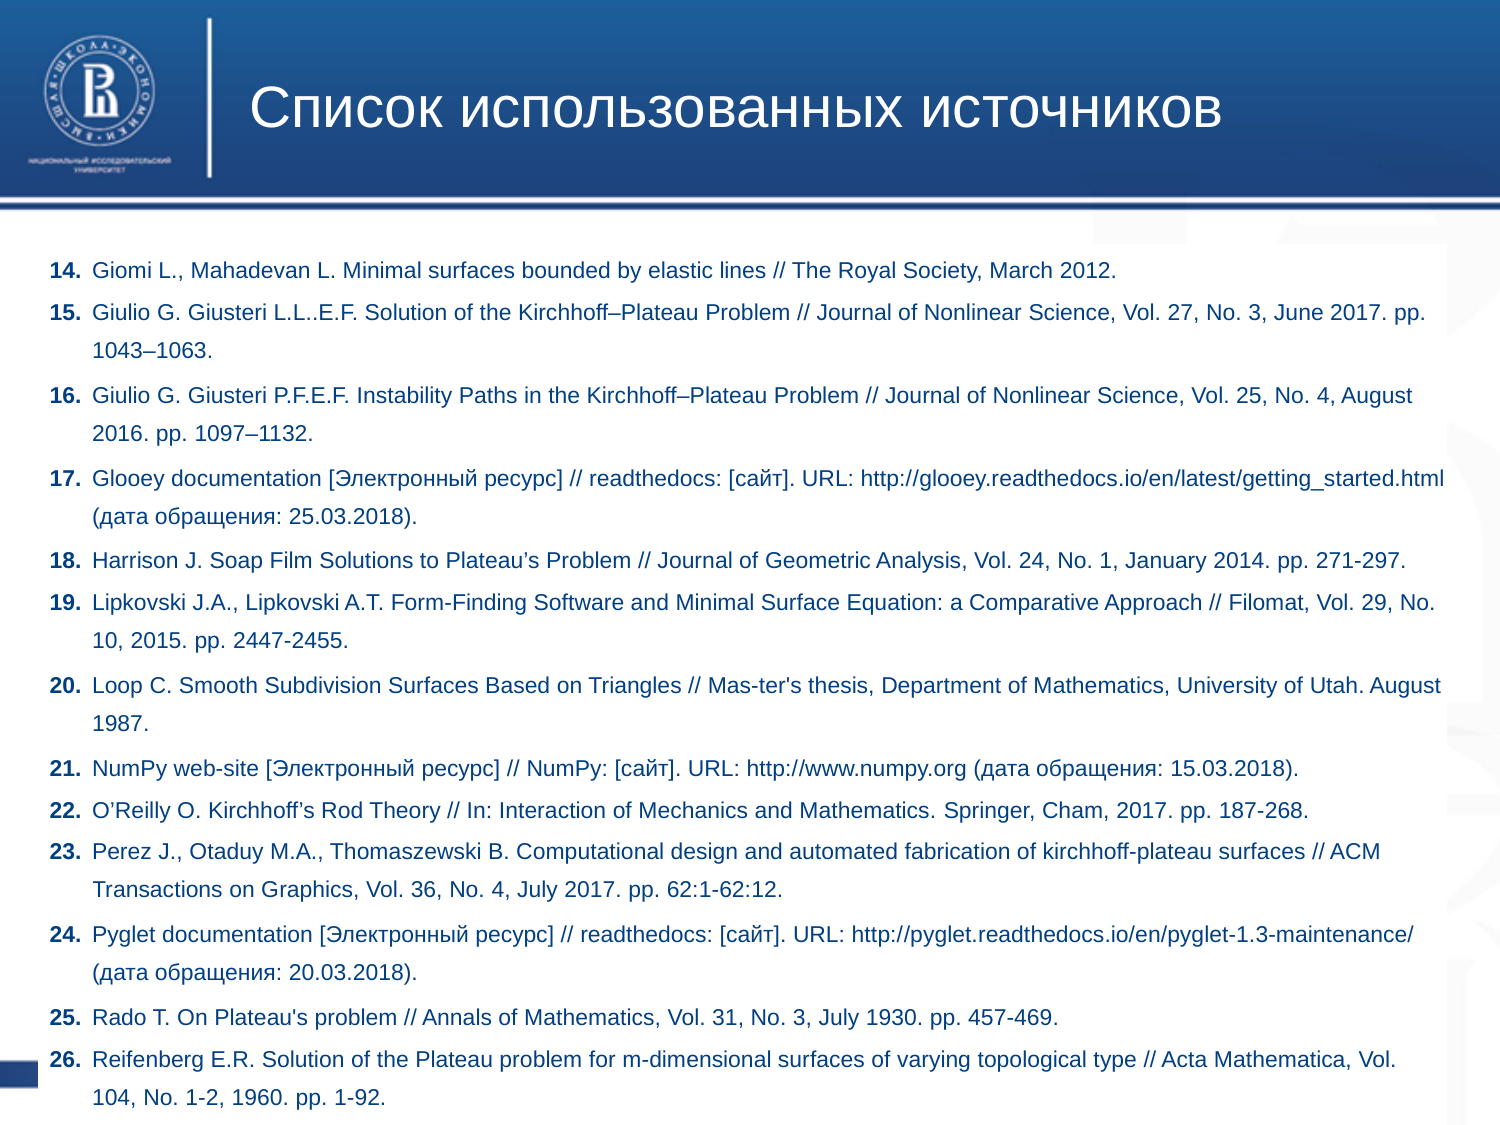

Список использованных источников
| 14. | Giomi L., Mahadevan L. Minimal surfaces bounded by elastic lines // The Royal Society, March 2012. |
| --- | --- |
| 15. | Giulio G. Giusteri L.L..E.F. Solution of the Kirchhoff–Plateau Problem // Journal of Nonlinear Science, Vol. 27, No. 3, June 2017. pp. 1043–1063. |
| 16. | Giulio G. Giusteri P.F.E.F. Instability Paths in the Kirchhoff–Plateau Problem // Journal of Nonlinear Science, Vol. 25, No. 4, August 2016. pp. 1097–1132. |
| 17. | Glooey documentation [Электронный ресурс] // readthedocs: [сайт]. URL: http:/​/​glooey.readthedocs.io/​en/​latest/​getting\_started.html (дата обращения: 25.03.2018). |
| 18. | Harrison J. Soap Film Solutions to Plateau’s Problem // Journal of Geometric Analysis, Vol. 24, No. 1, January 2014. pp. 271-297. |
| 19. | Lipkovski J.A., Lipkovski A.T. Form-Finding Software and Minimal Surface Equation: a Comparative Approach // Filomat, Vol. 29, No. 10, 2015. pp. 2447-2455. |
| 20. | Loop C. Smooth Subdivision Surfaces Based on Triangles // Mas-ter's thesis, Department of Mathematics, University of Utah. August 1987. |
| 21. | NumPy web-site [Электронный ресурс] // NumPy: [сайт]. URL: http:/​/​www.numpy.org (дата обращения: 15.03.2018). |
| 22. | O’Reilly O. Kirchhoff’s Rod Theory // In: Interaction of Mechanics and Mathematics. Springer, Cham, 2017. pp. 187-268. |
| 23. | Perez J., Otaduy M.A., Thomaszewski B. Computational design and automated fabrication of kirchhoff-plateau surfaces // ACM Transactions on Graphics, Vol. 36, No. 4, July 2017. pp. 62:1-62:12. |
| 24. | Pyglet documentation [Электронный ресурс] // readthedocs: [сайт]. URL: http:/​/​pyglet.readthedocs.io/​en/​pyglet-1.3-maintenance/ (дата обращения: 20.03.2018). |
| 25. | Rado T. On Plateau's problem // Annals of Mathematics, Vol. 31, No. 3, July 1930. pp. 457-469. |
| 26. | Reifenberg E.R. Solution of the Plateau problem for m-dimensional surfaces of varying topological type // Acta Mathematica, Vol. 104, No. 1-2, 1960. pp. 1-92. |
| 27. | Shapely documentation [Электронный ресурс] // readthedocs: [сайт]. URL: http:/​/​shapely.readthedocs.io/ (дата обращения: 20.03.2018). |
Высшая школа экономики, Москва, 2018
23
Ильченко М.М., БПИ141, ВКР – Программа для дизайна поверхностей Кирхгофа-Плато			2018